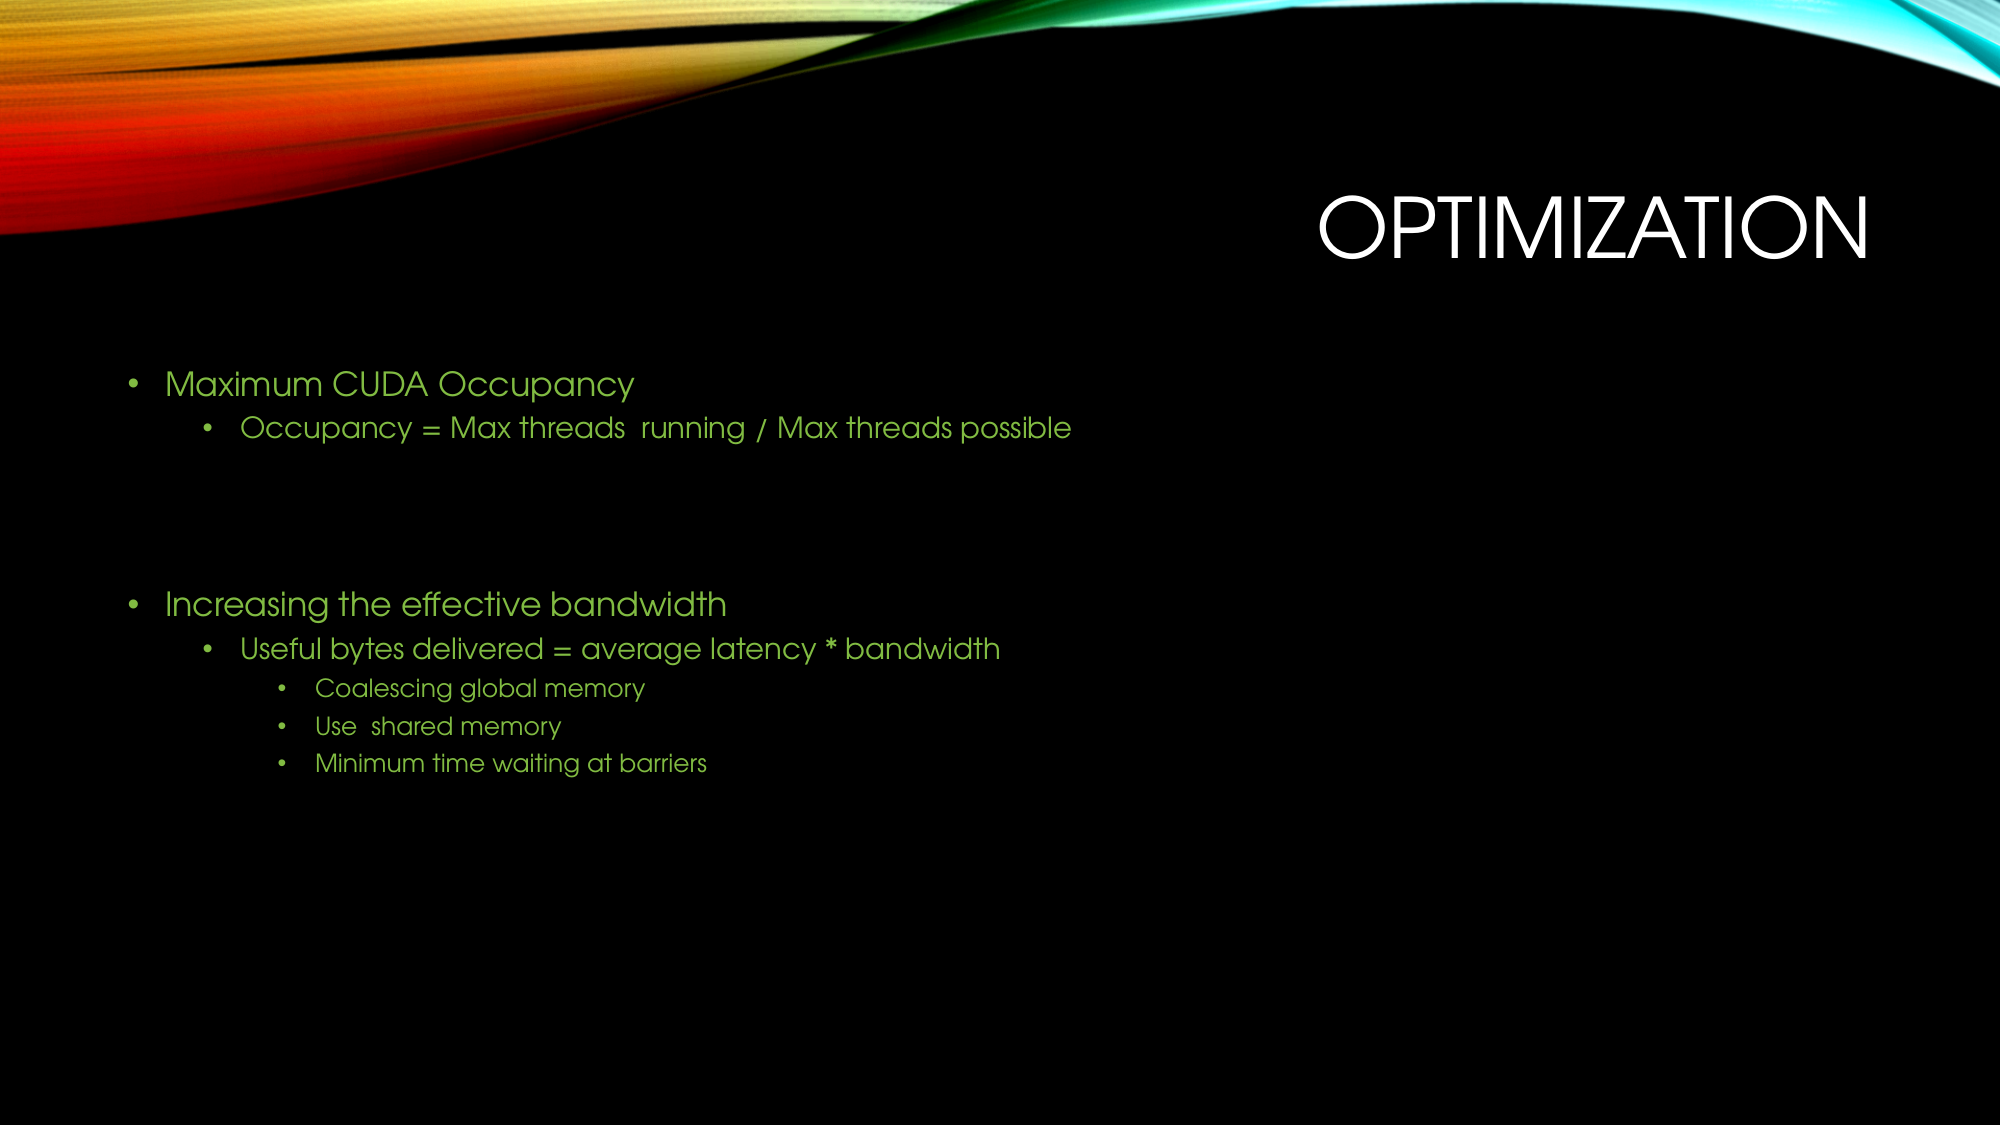

# Optimization
Maximum CUDA Occupancy
Occupancy = Max threads  running / Max threads possible

Increasing the effective bandwidth
Useful bytes delivered = average latency * bandwidth
Coalescing global memory
Use  shared memory
Minimum time waiting at barriers